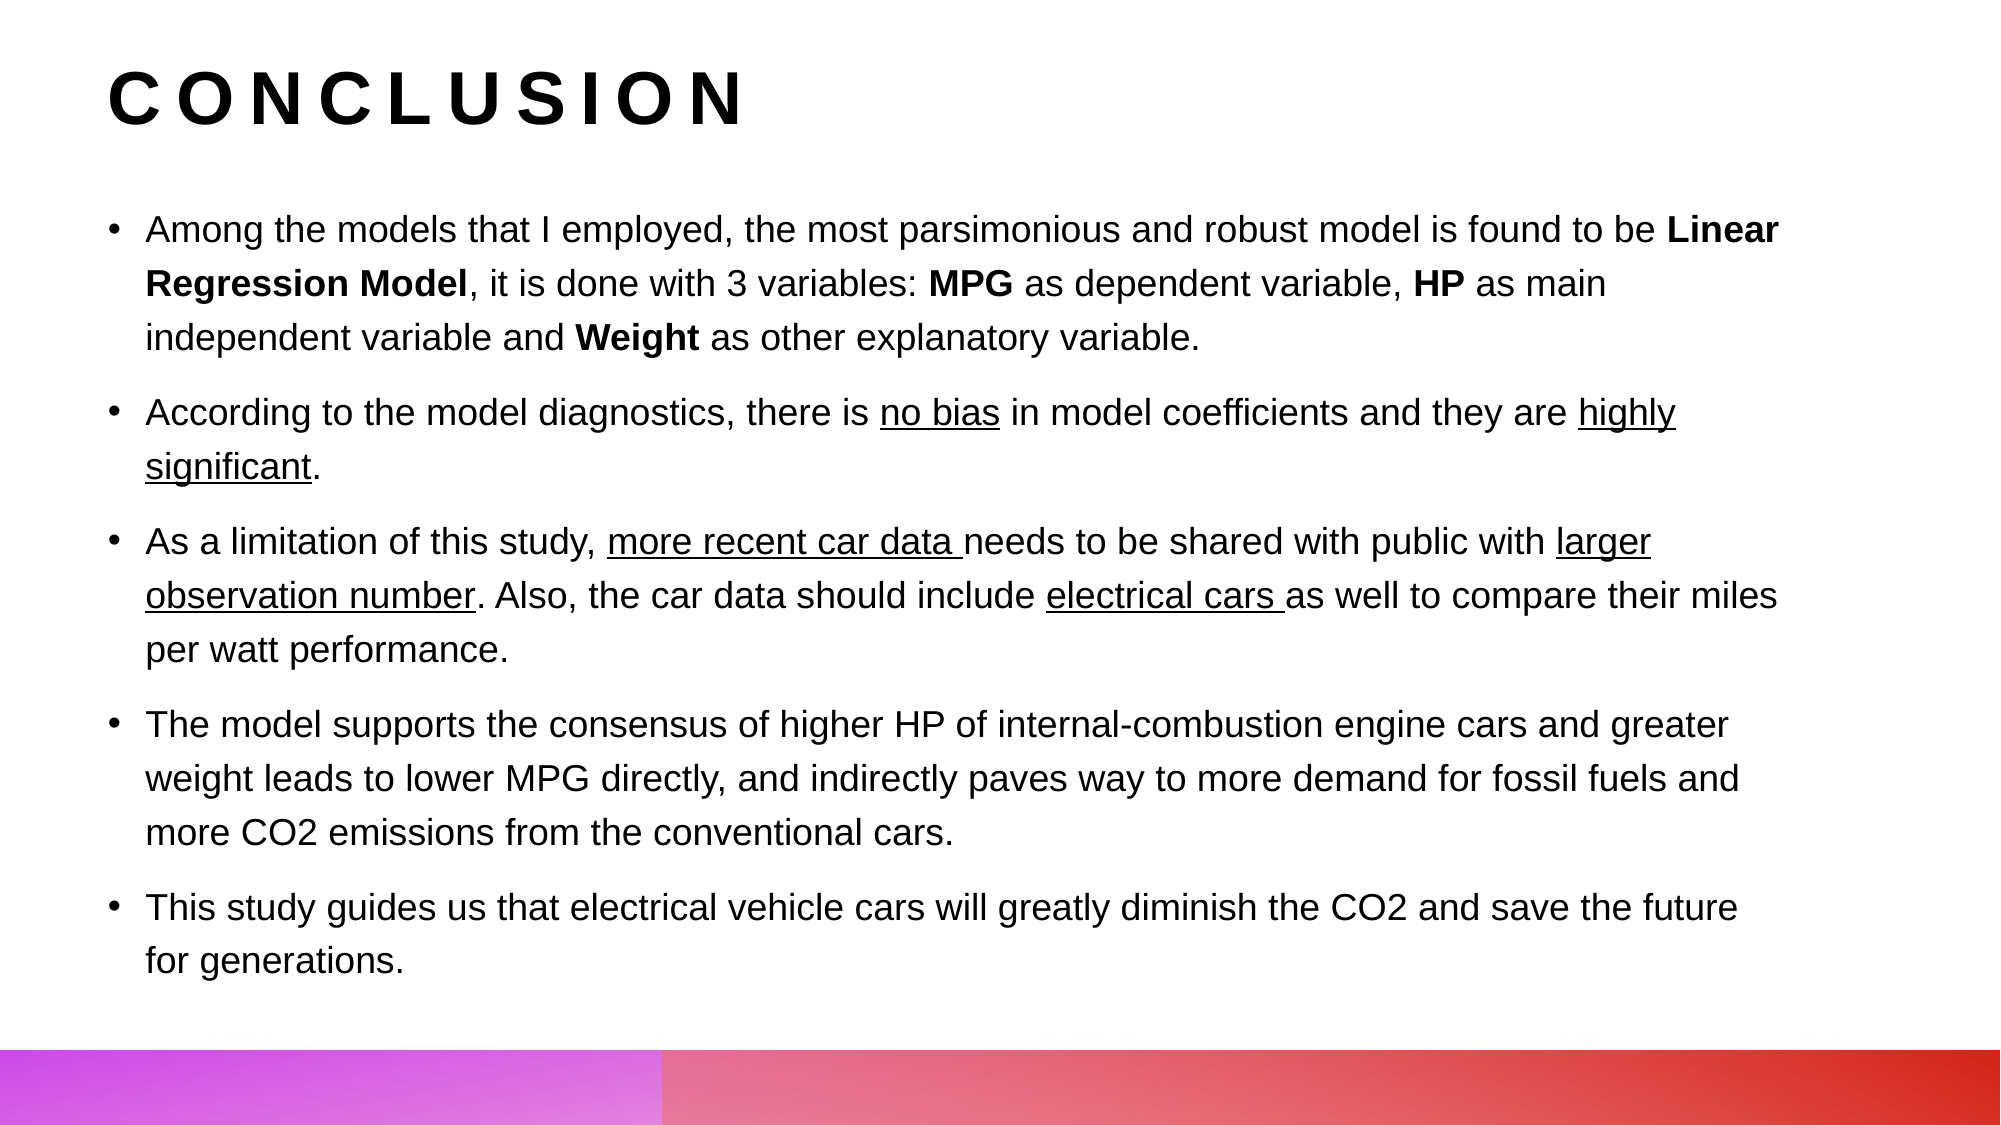

# CONCLUSION
Among the models that I employed, the most parsimonious and robust model is found to be Linear Regression Model, it is done with 3 variables: MPG as dependent variable, HP as main independent variable and Weight as other explanatory variable.
According to the model diagnostics, there is no bias in model coefficients and they are highly significant.
As a limitation of this study, more recent car data needs to be shared with public with larger observation number. Also, the car data should include electrical cars as well to compare their miles per watt performance.
The model supports the consensus of higher HP of internal-combustion engine cars and greater weight leads to lower MPG directly, and indirectly paves way to more demand for fossil fuels and more CO2 emissions from the conventional cars.
This study guides us that electrical vehicle cars will greatly diminish the CO2 and save the future for generations.